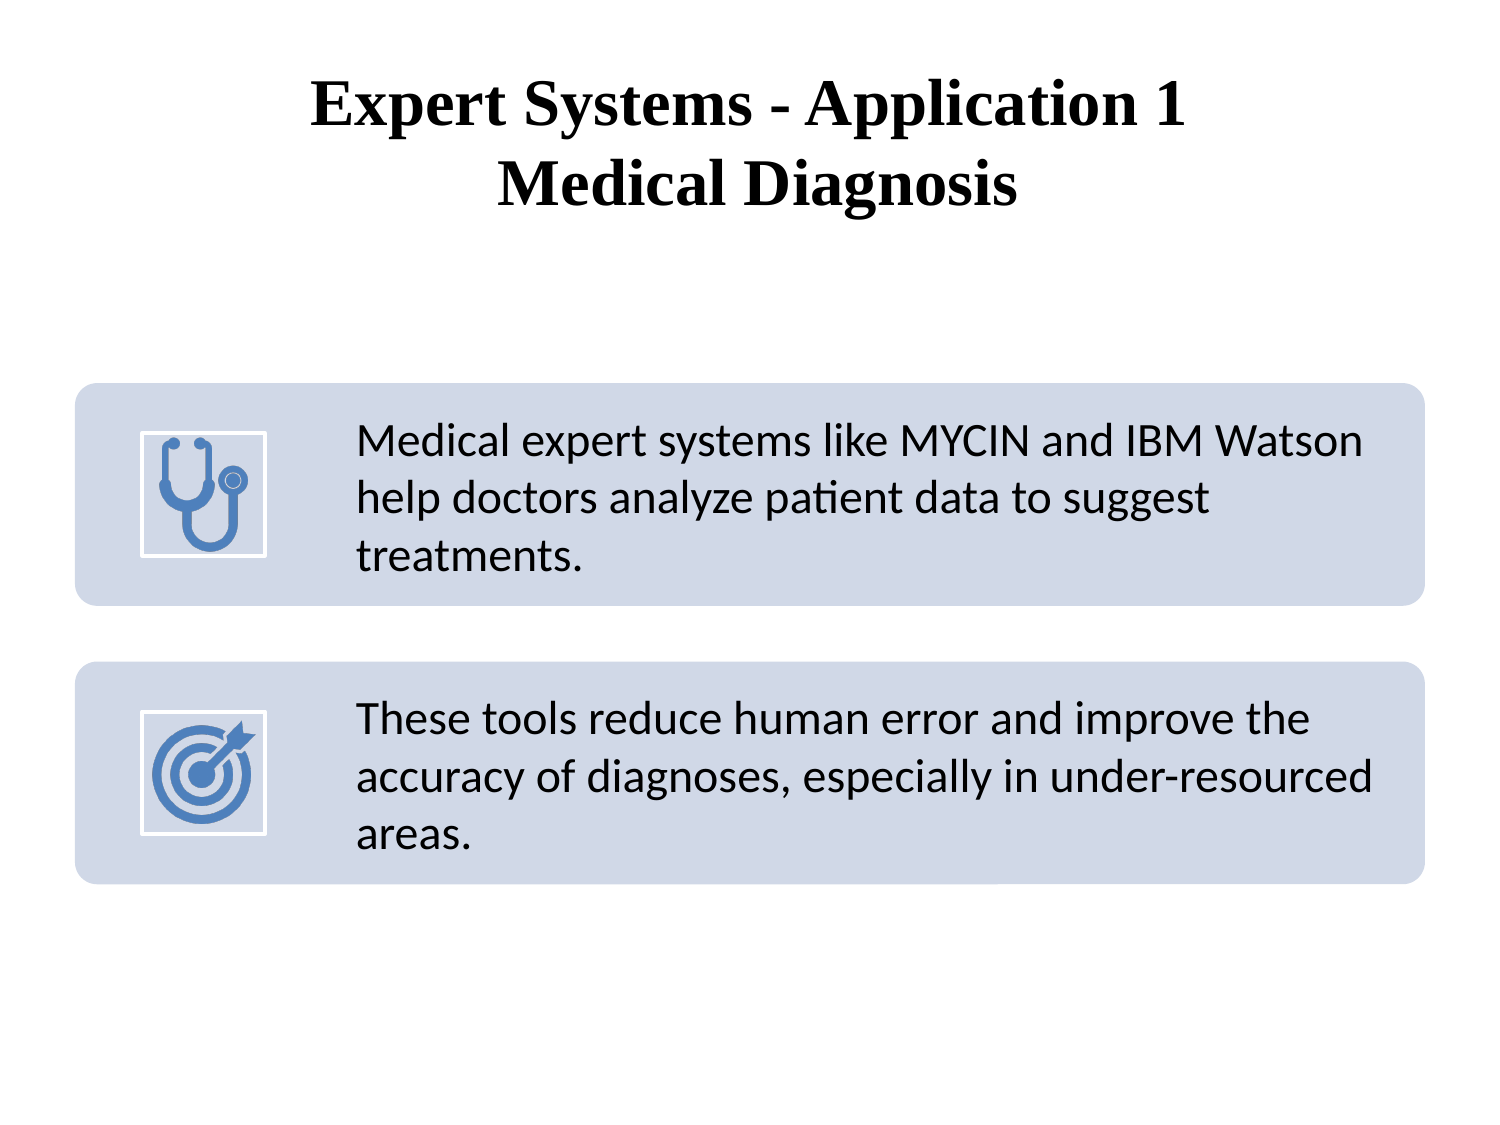

# Expert Systems - Application 1 Medical Diagnosis
Medical expert systems like MYCIN and IBM Watson help doctors analyze patient data to suggest treatments.
These tools reduce human error and improve the accuracy of diagnoses, especially in under-resourced areas.